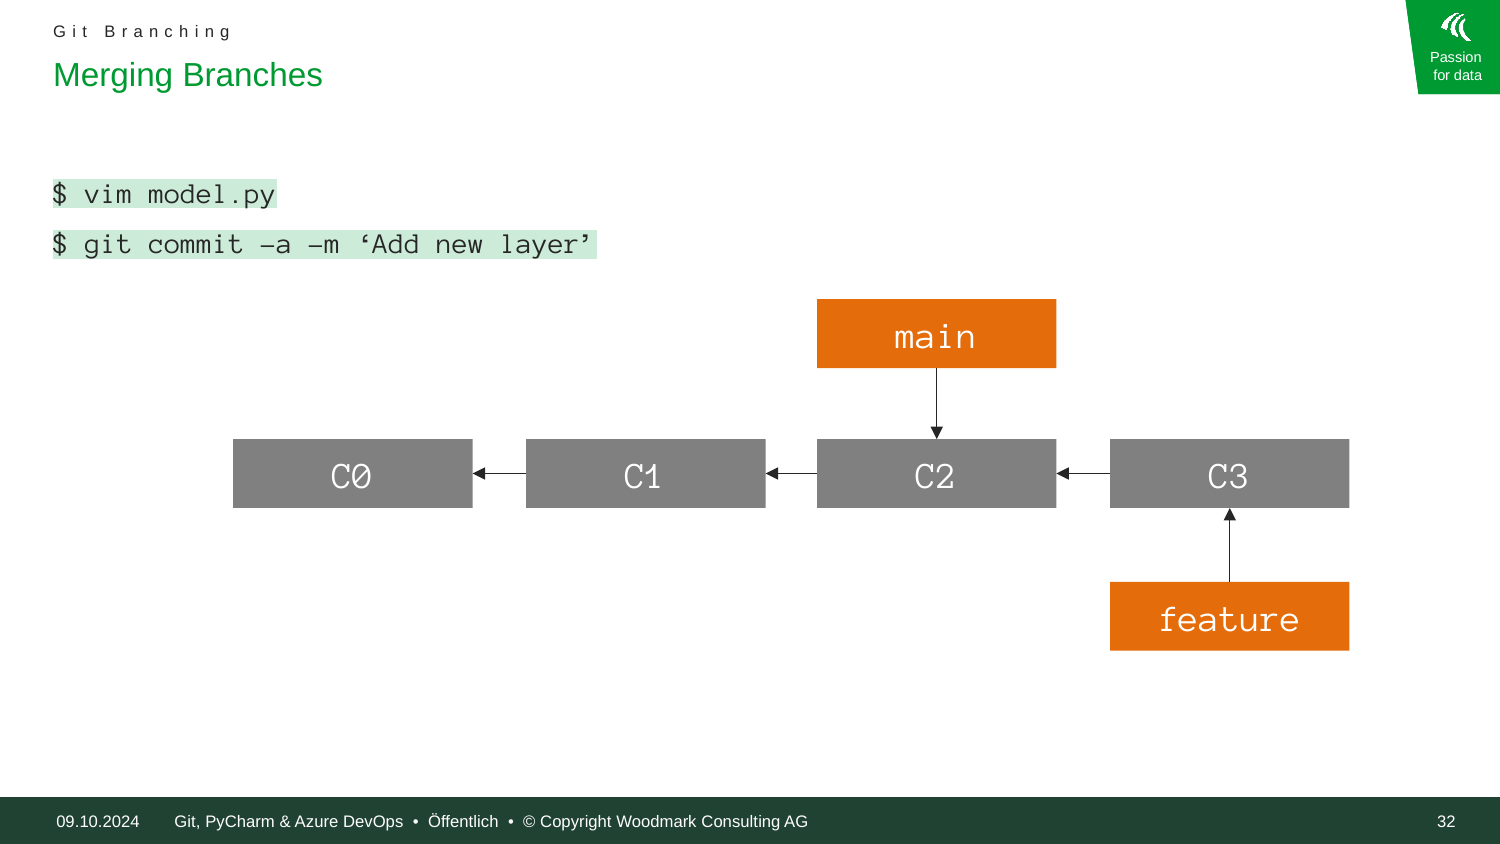

Git Branching
# Merging Branches
$ vim model.py
$ git commit -a -m ‘Add new layer’
main
C3
C1
C0
C2
feature

09.10.2024
Git, PyCharm & Azure DevOps  •  Öffentlich  •  © Copyright Woodmark Consulting AG
32